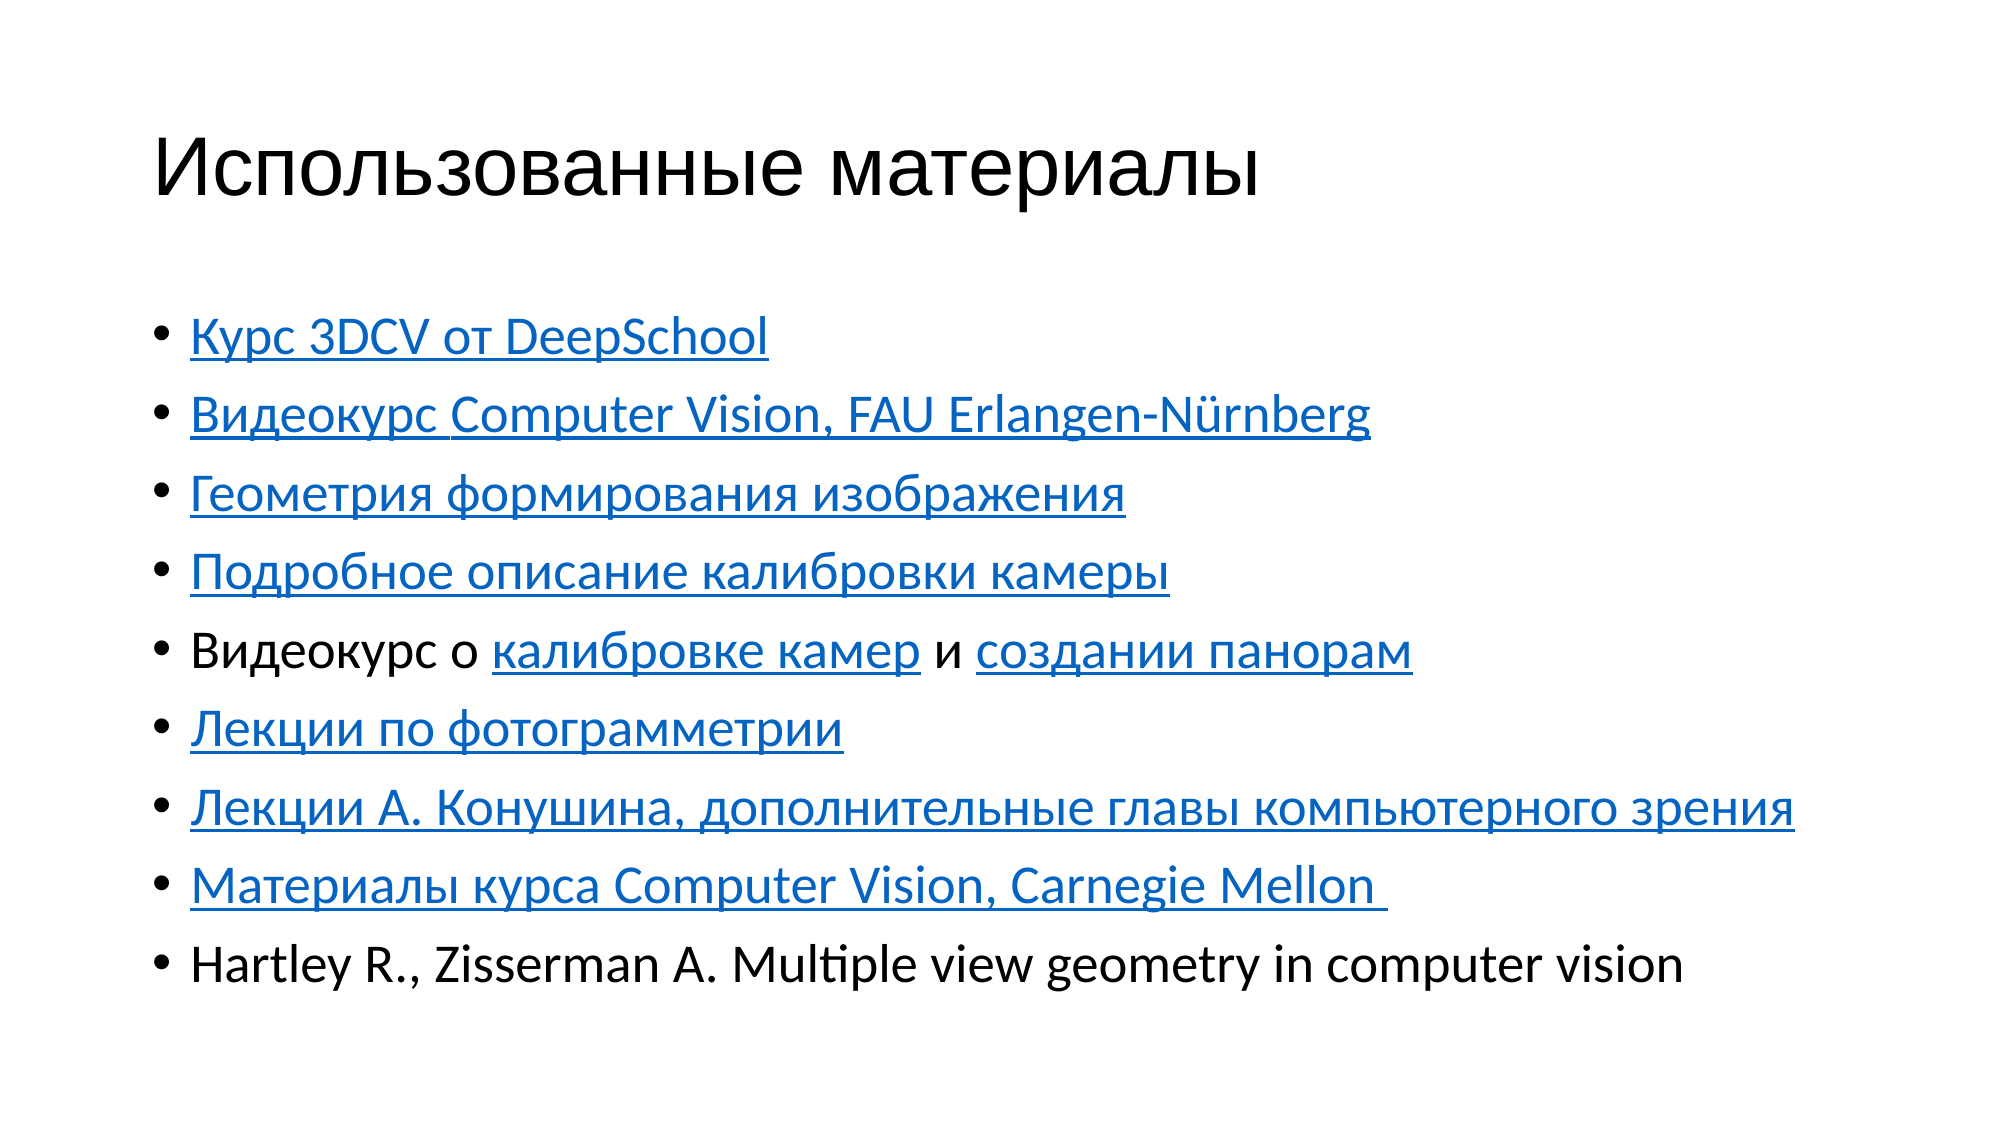

# Использованные материалы
Курс 3DCV от DeepSchool
Видеокурс Computer Vision, FAU Erlangen-Nürnberg
Геометрия формирования изображения
Подробное описание калибровки камеры
Видеокурс о калибровке камер и создании панорам
Лекции по фотограмметрии
Лекции А. Конушина, дополнительные главы компьютерного зрения
Материалы курса Computer Vision, Carnegie Mellon
Hartley R., Zisserman A. Multiple view geometry in computer vision